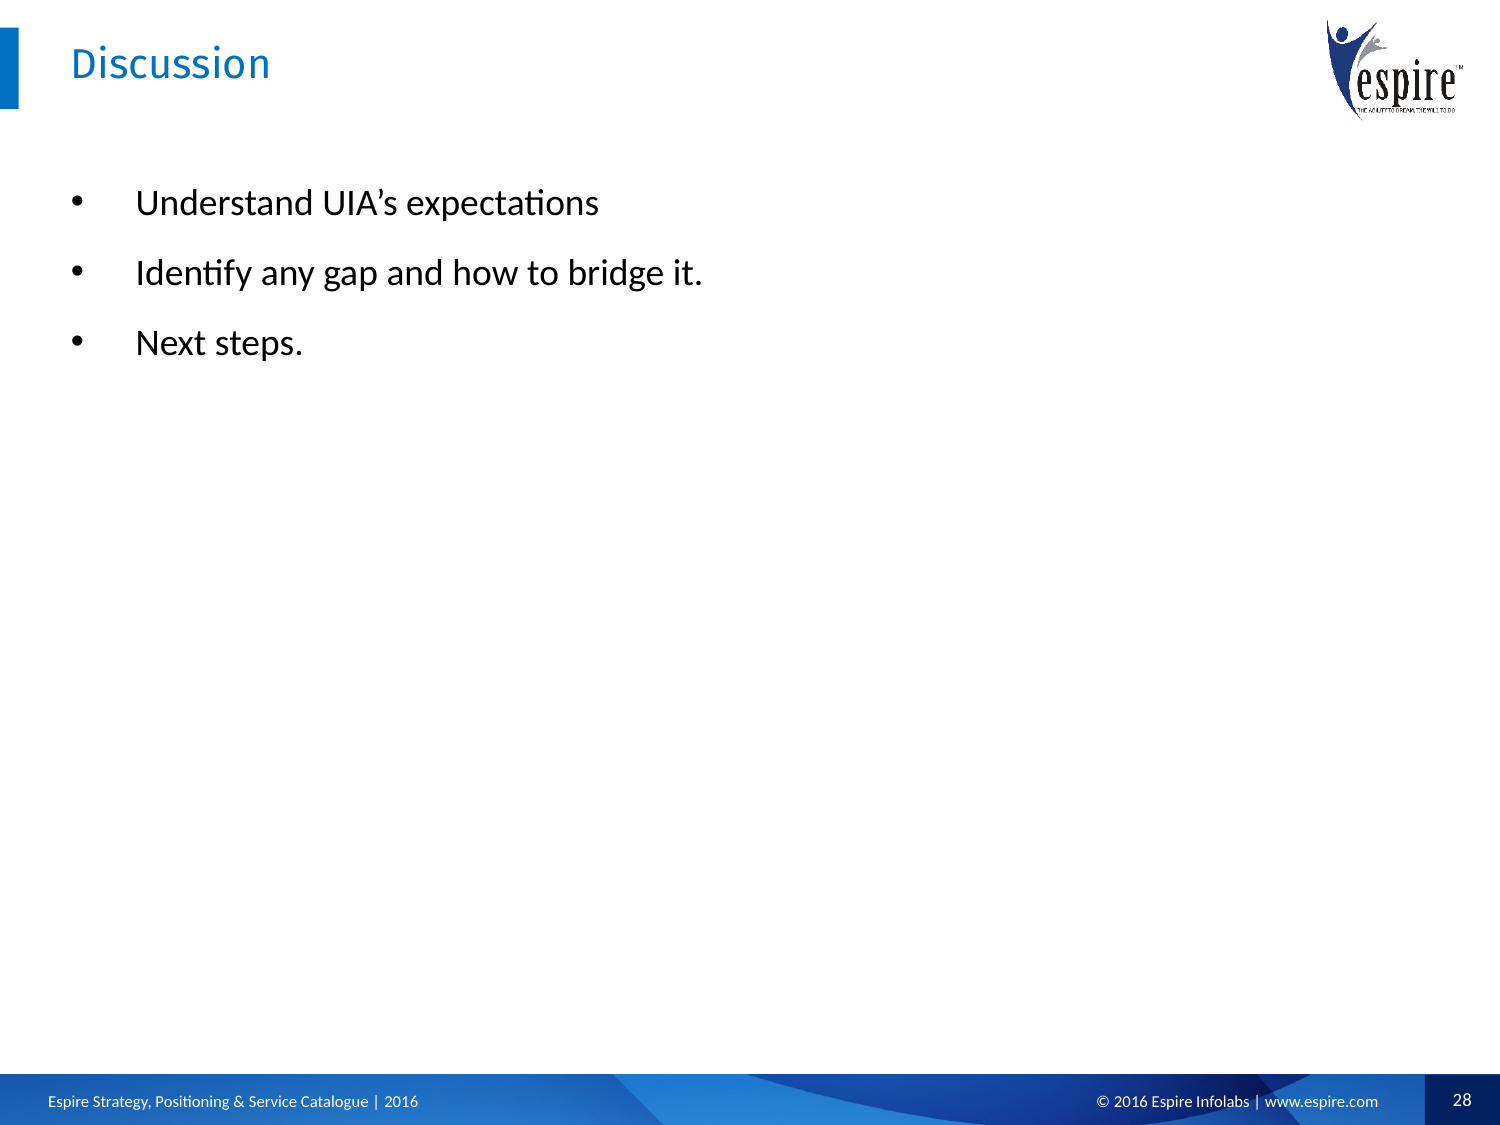

# Discussion
 Understand UIA’s expectations
 Identify any gap and how to bridge it.
 Next steps.

Espire Strategy, Positioning & Service Catalogue | 2016
28